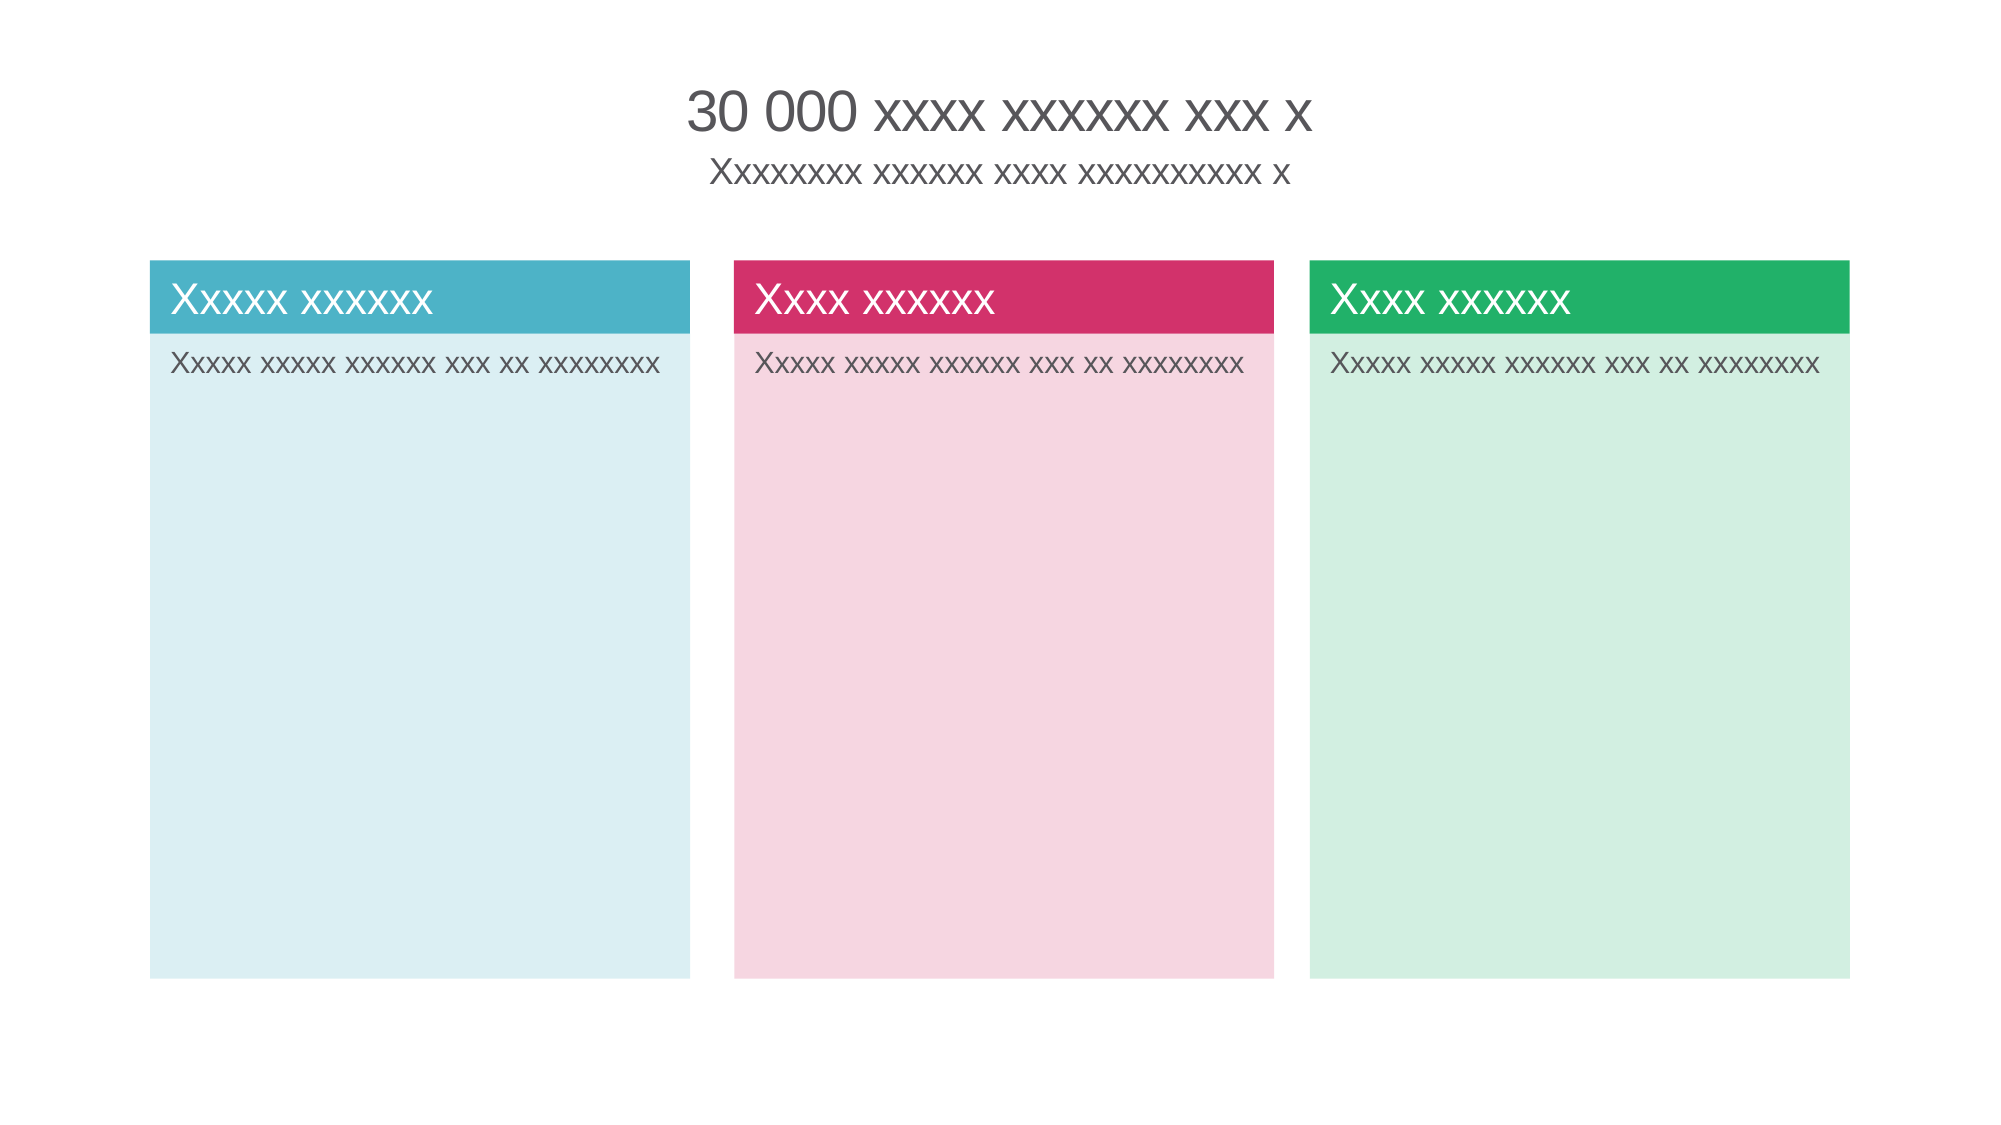

# 30 000 xxxx xxxxxx xxx x
Xxxxxxxx xxxxxx xxxx xxxxxxxxxx x
Xxxxx xxxxxx
Xxxx xxxxxx
Xxxx xxxxxx
Xxxxx xxxxx xxxxxx xxx xx xxxxxxxx
Xxxxx xxxxx xxxxxx xxx xx xxxxxxxx
Xxxxx xxxxx xxxxxx xxx xx xxxxxxxx